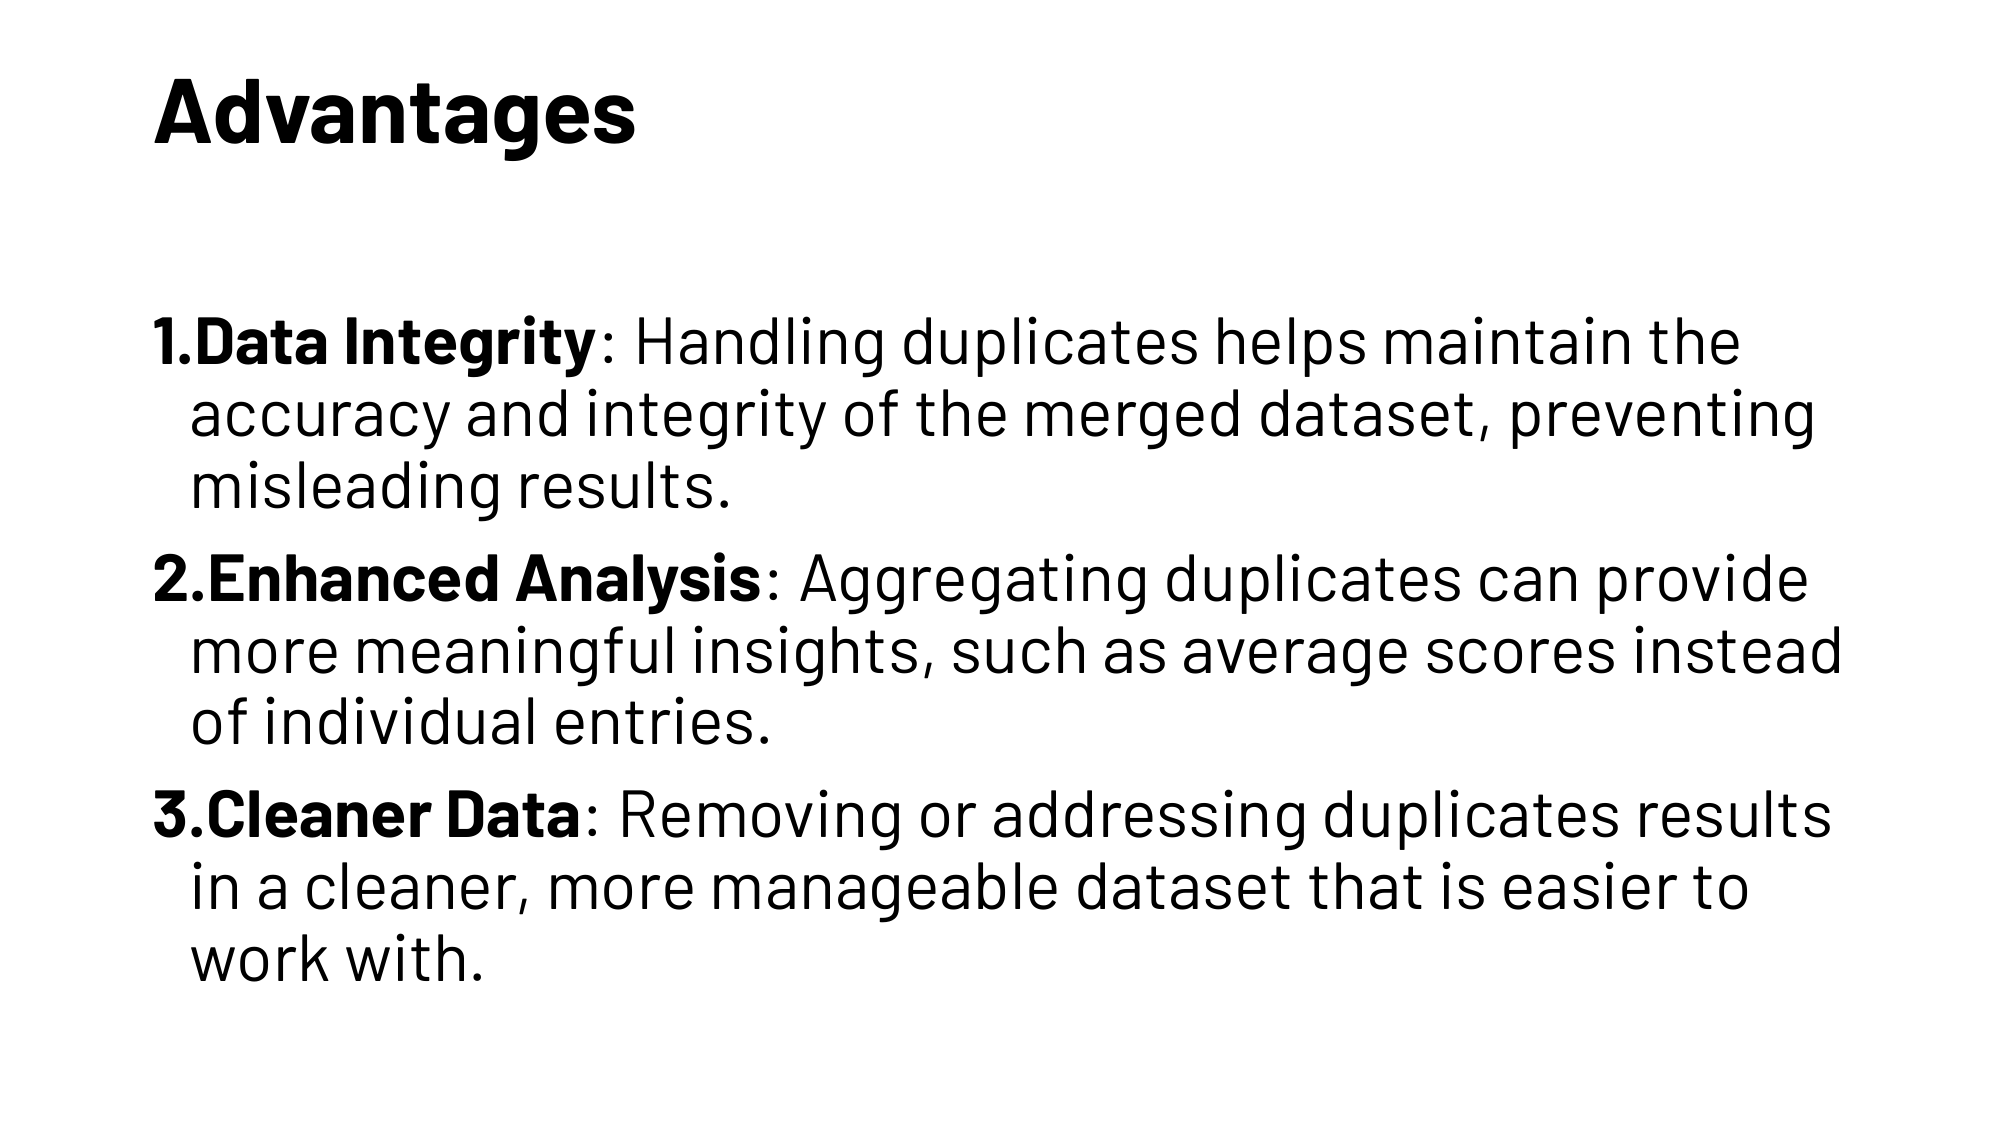

# Advantages
Data Integrity: Handling duplicates helps maintain the accuracy and integrity of the merged dataset, preventing misleading results.
Enhanced Analysis: Aggregating duplicates can provide more meaningful insights, such as average scores instead of individual entries.
Cleaner Data: Removing or addressing duplicates results in a cleaner, more manageable dataset that is easier to work with.